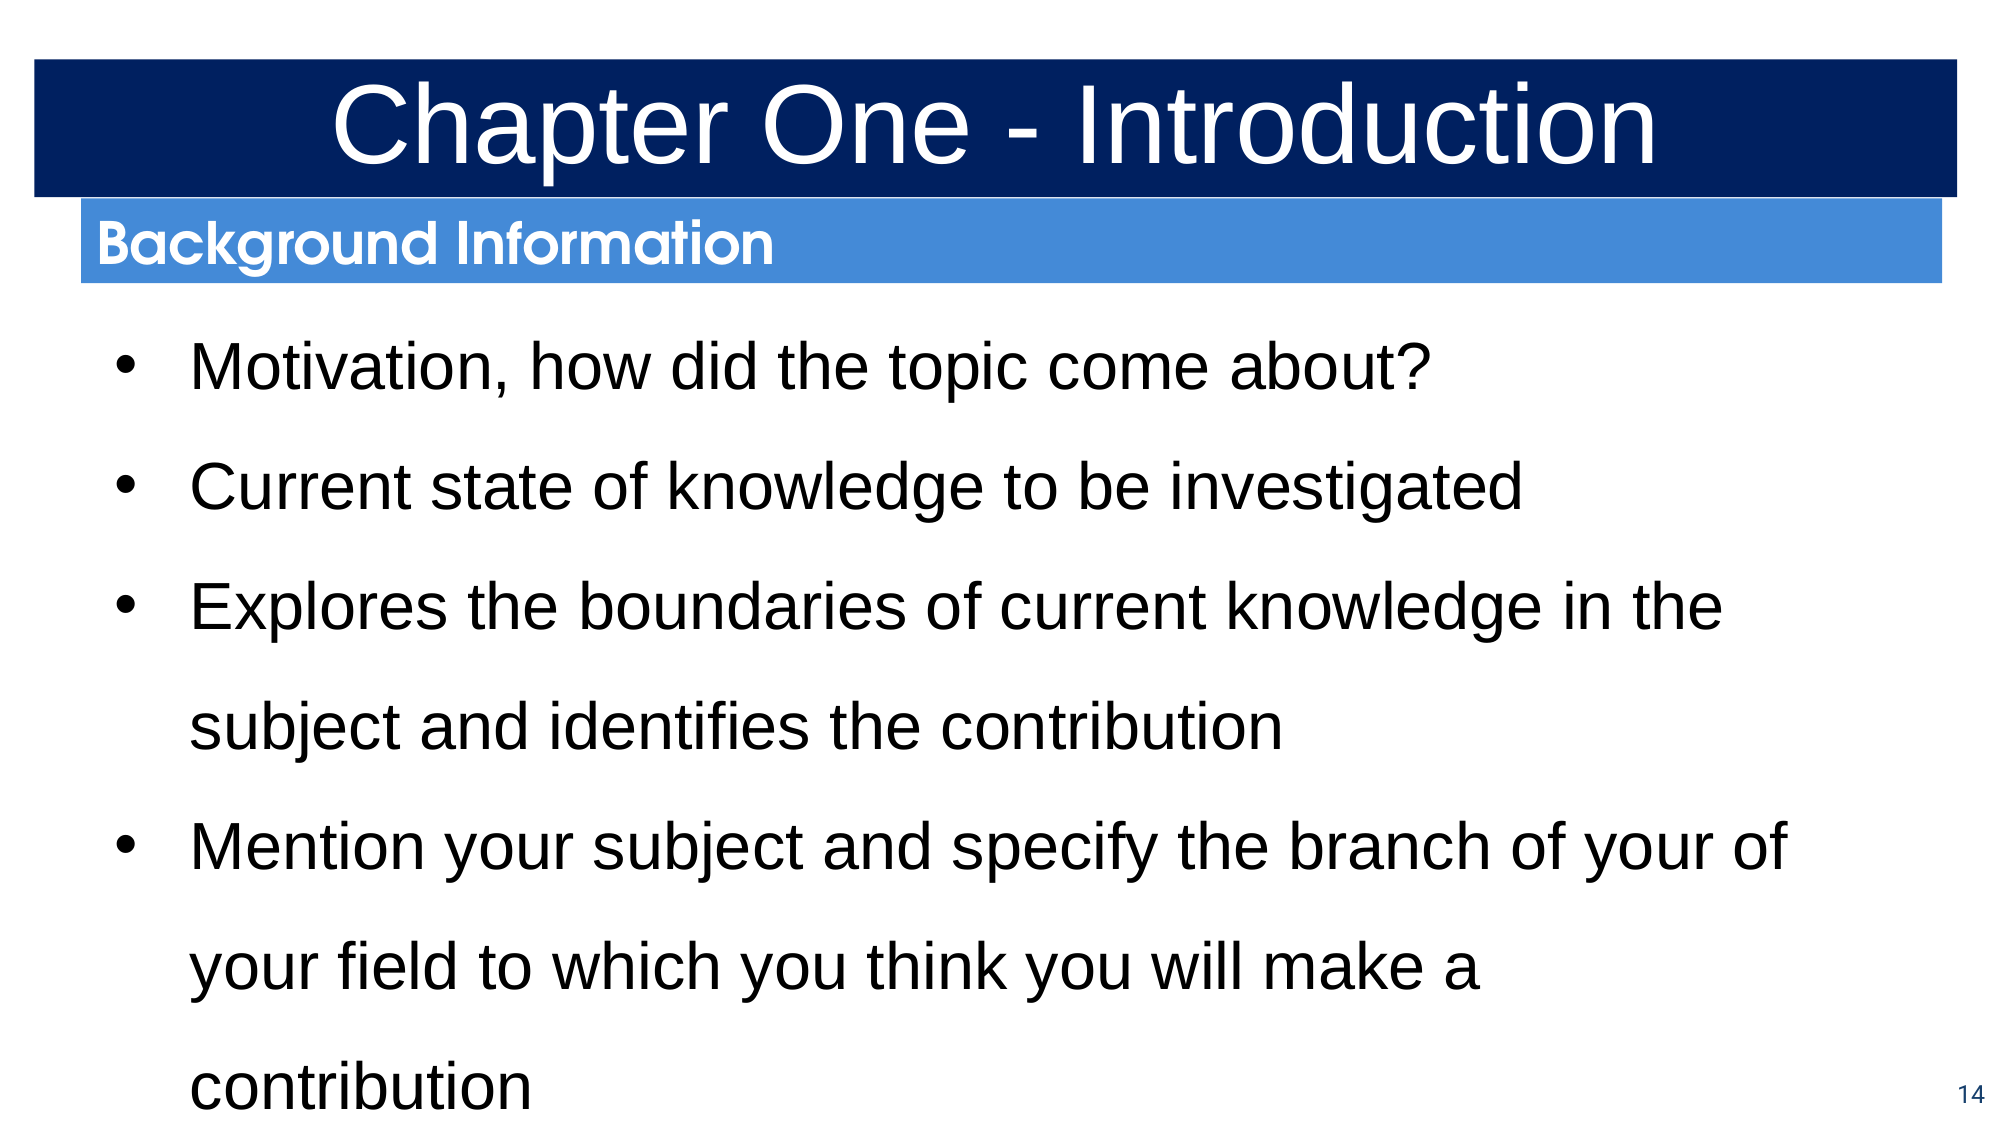

Chapter One - Introduction
Background Information
Motivation, how did the topic come about?
Current state of knowledge to be investigated
Explores the boundaries of current knowledge in the subject and identifies the contribution
Mention your subject and specify the branch of your of your field to which you think you will make a contribution
14